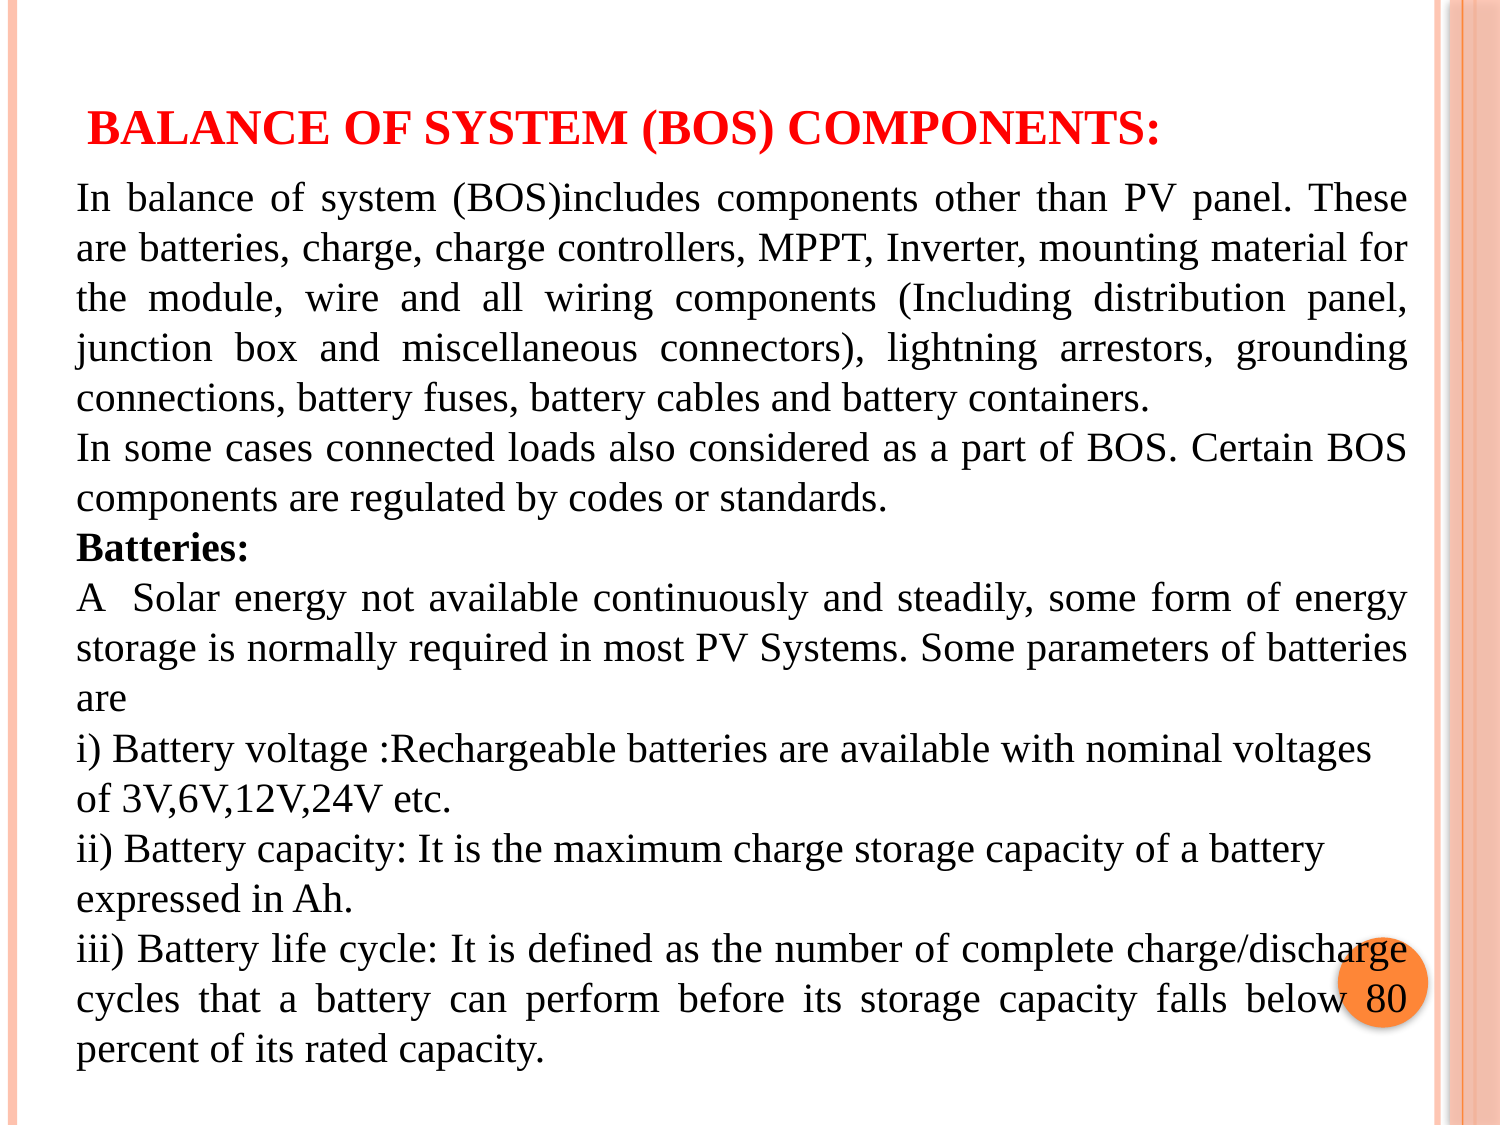

BALANCE OF SYSTEM (BOS) COMPONENTS:
In balance of system (BOS)includes components other than PV panel. These are batteries, charge, charge controllers, MPPT, Inverter, mounting material for the module, wire and all wiring components (Including distribution panel, junction box and miscellaneous connectors), lightning arrestors, grounding connections, battery fuses, battery cables and battery containers.
In some cases connected loads also considered as a part of BOS. Certain BOS components are regulated by codes or standards.
Batteries:
A  Solar energy not available continuously and steadily, some form of energy storage is normally required in most PV Systems. Some parameters of batteries are
i) Battery voltage :Rechargeable batteries are available with nominal voltages of 3V,6V,12V,24V etc.
ii) Battery capacity: It is the maximum charge storage capacity of a battery expressed in Ah.
iii) Battery life cycle: It is defined as the number of complete charge/discharge cycles that a battery can perform before its storage capacity falls below 80 percent of its rated capacity.